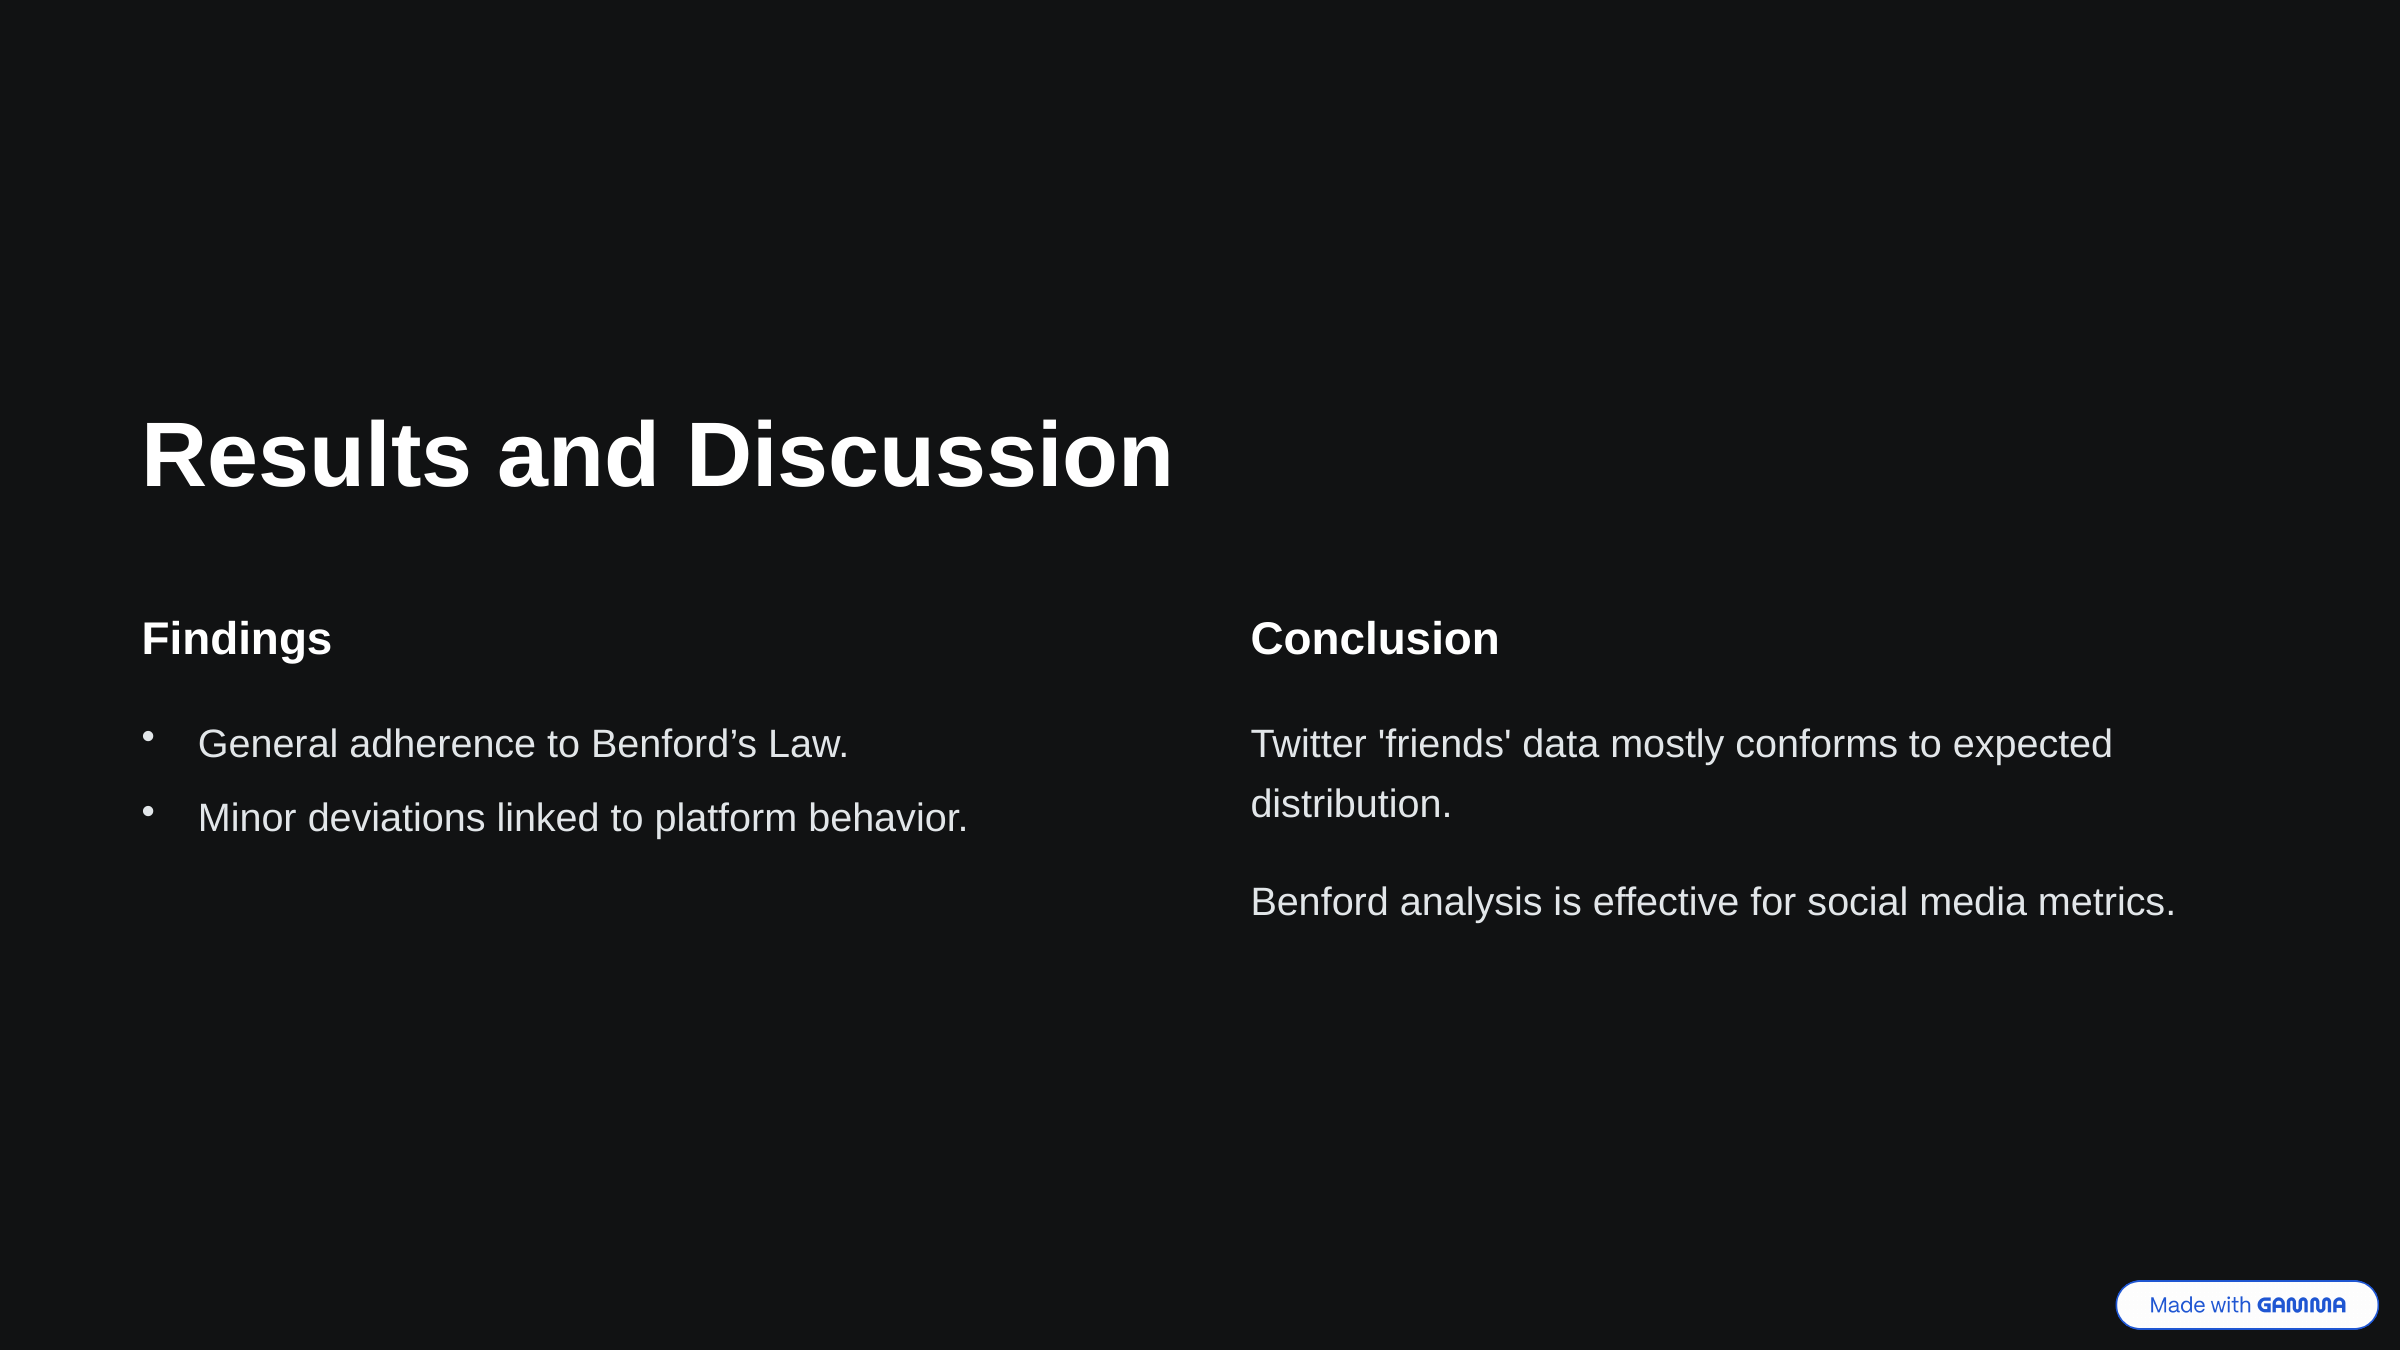

Results and Discussion
Findings
Conclusion
General adherence to Benford’s Law.
Twitter 'friends' data mostly conforms to expected distribution.
Minor deviations linked to platform behavior.
Benford analysis is effective for social media metrics.